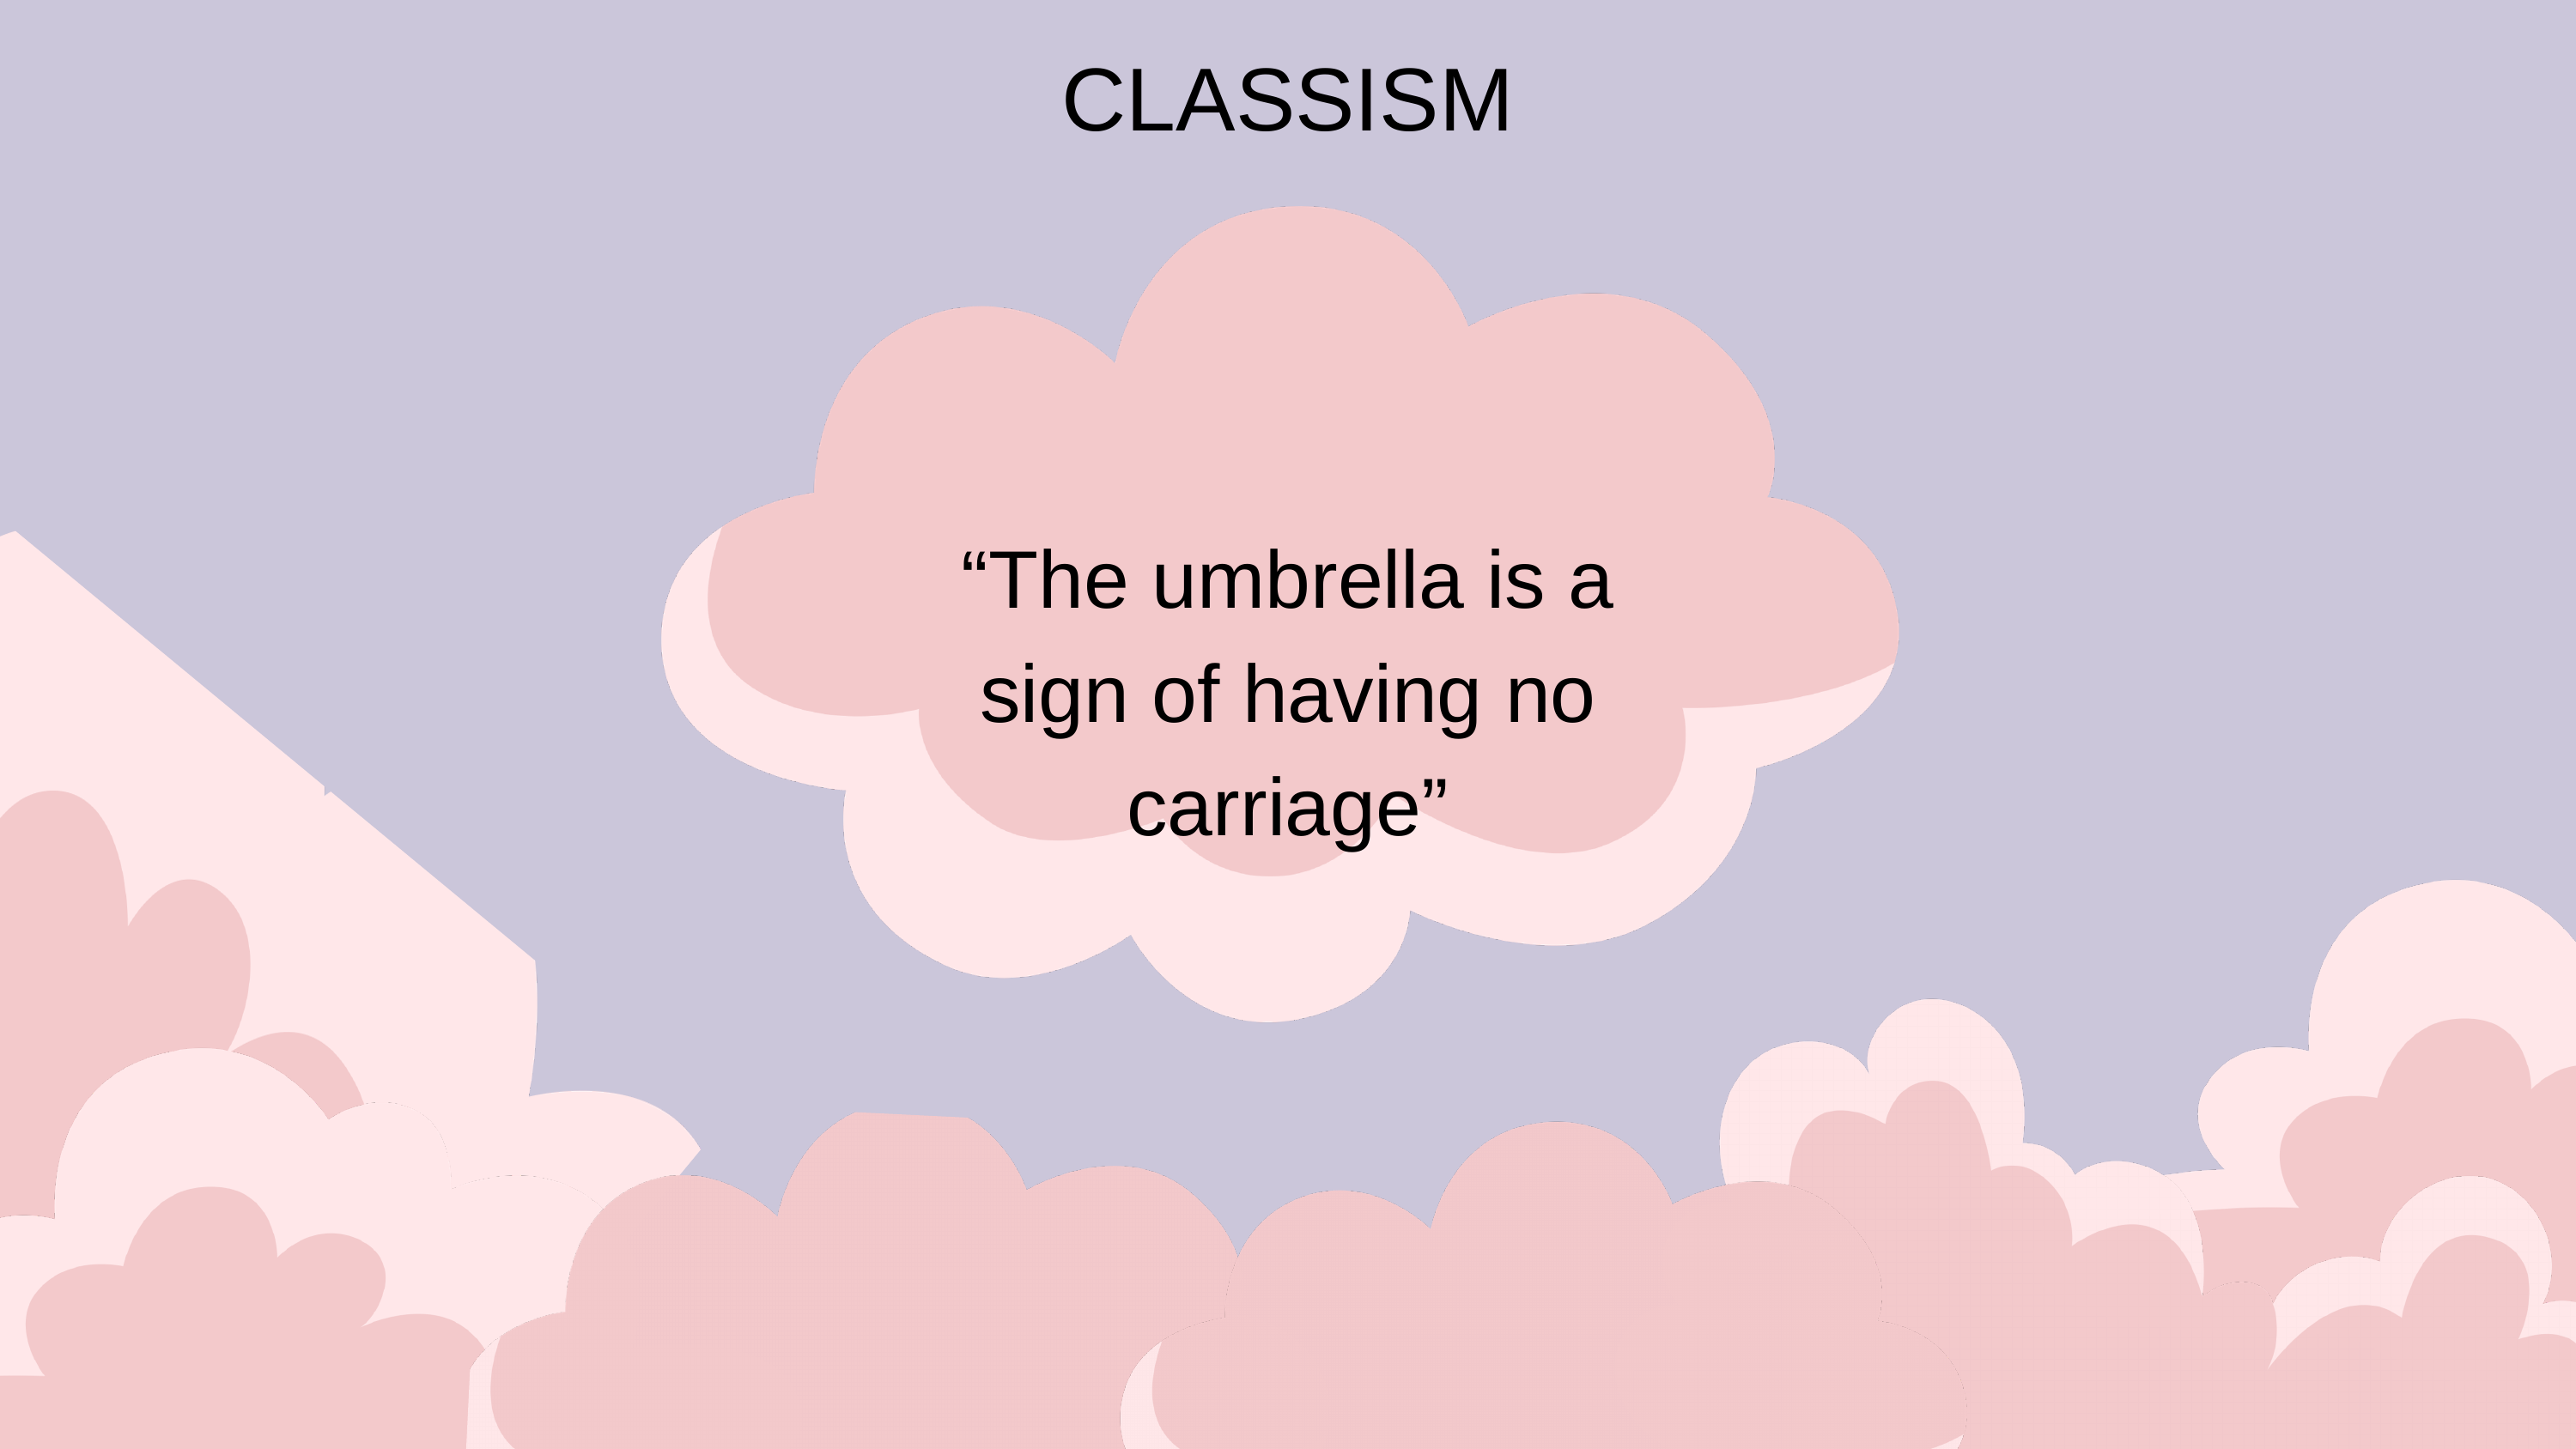

CLASSISM

“The umbrella is a sign of having no carriage”